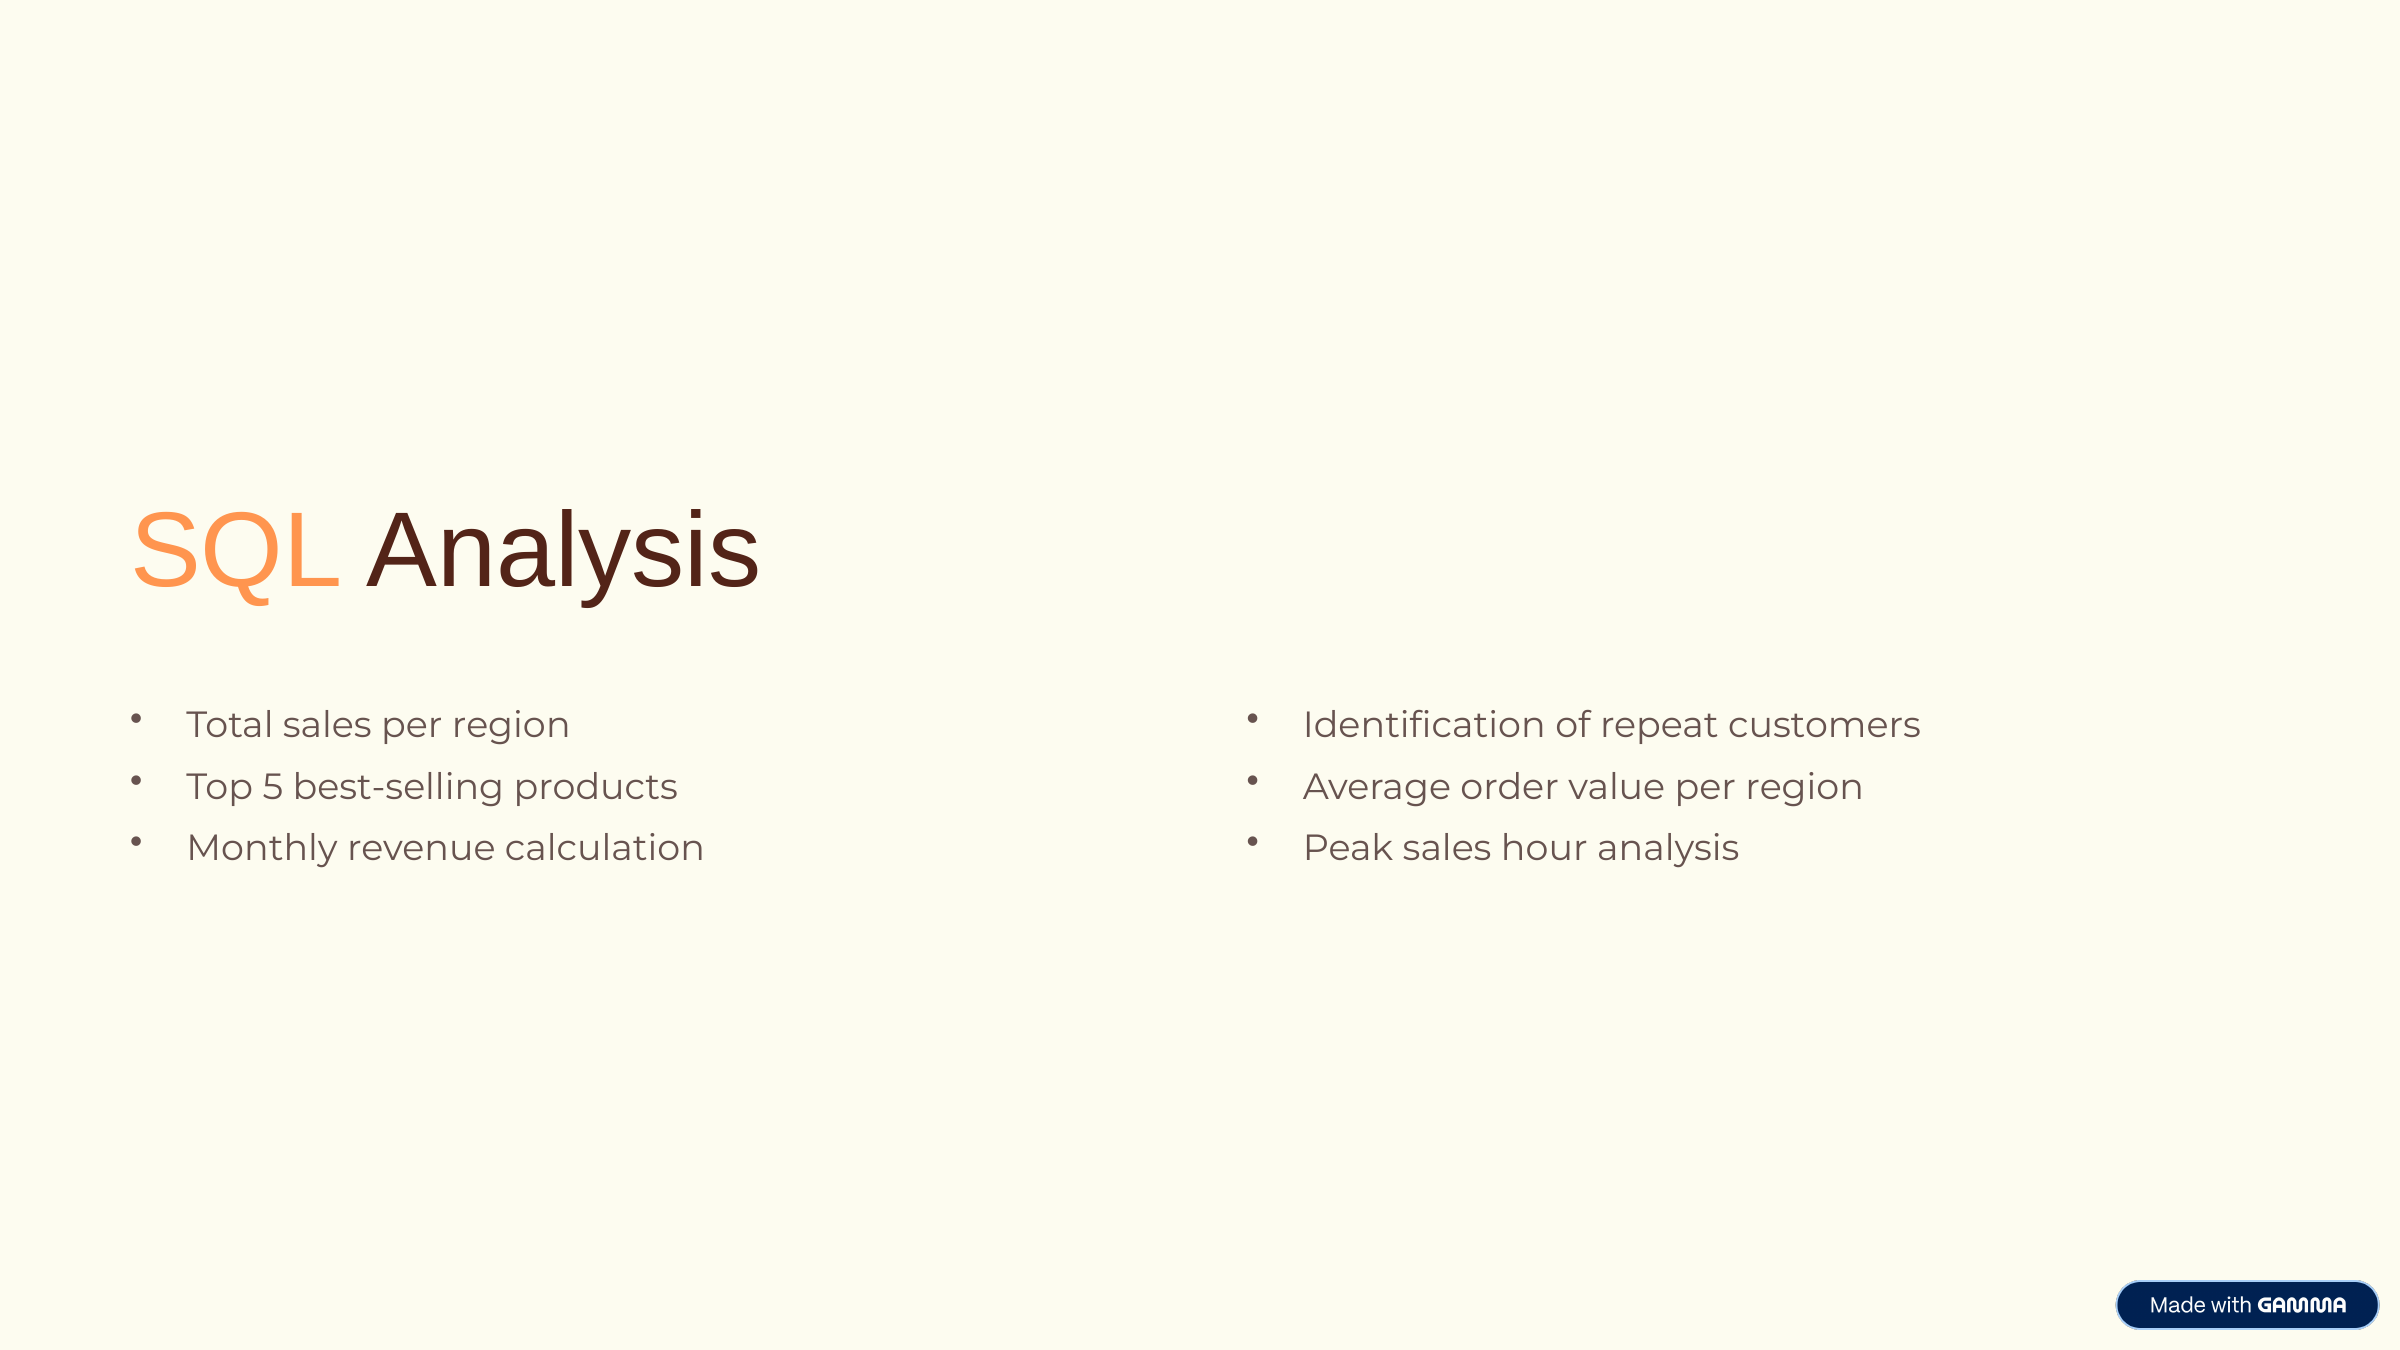

SQL Analysis
Total sales per region
Identification of repeat customers
Top 5 best-selling products
Average order value per region
Monthly revenue calculation
Peak sales hour analysis